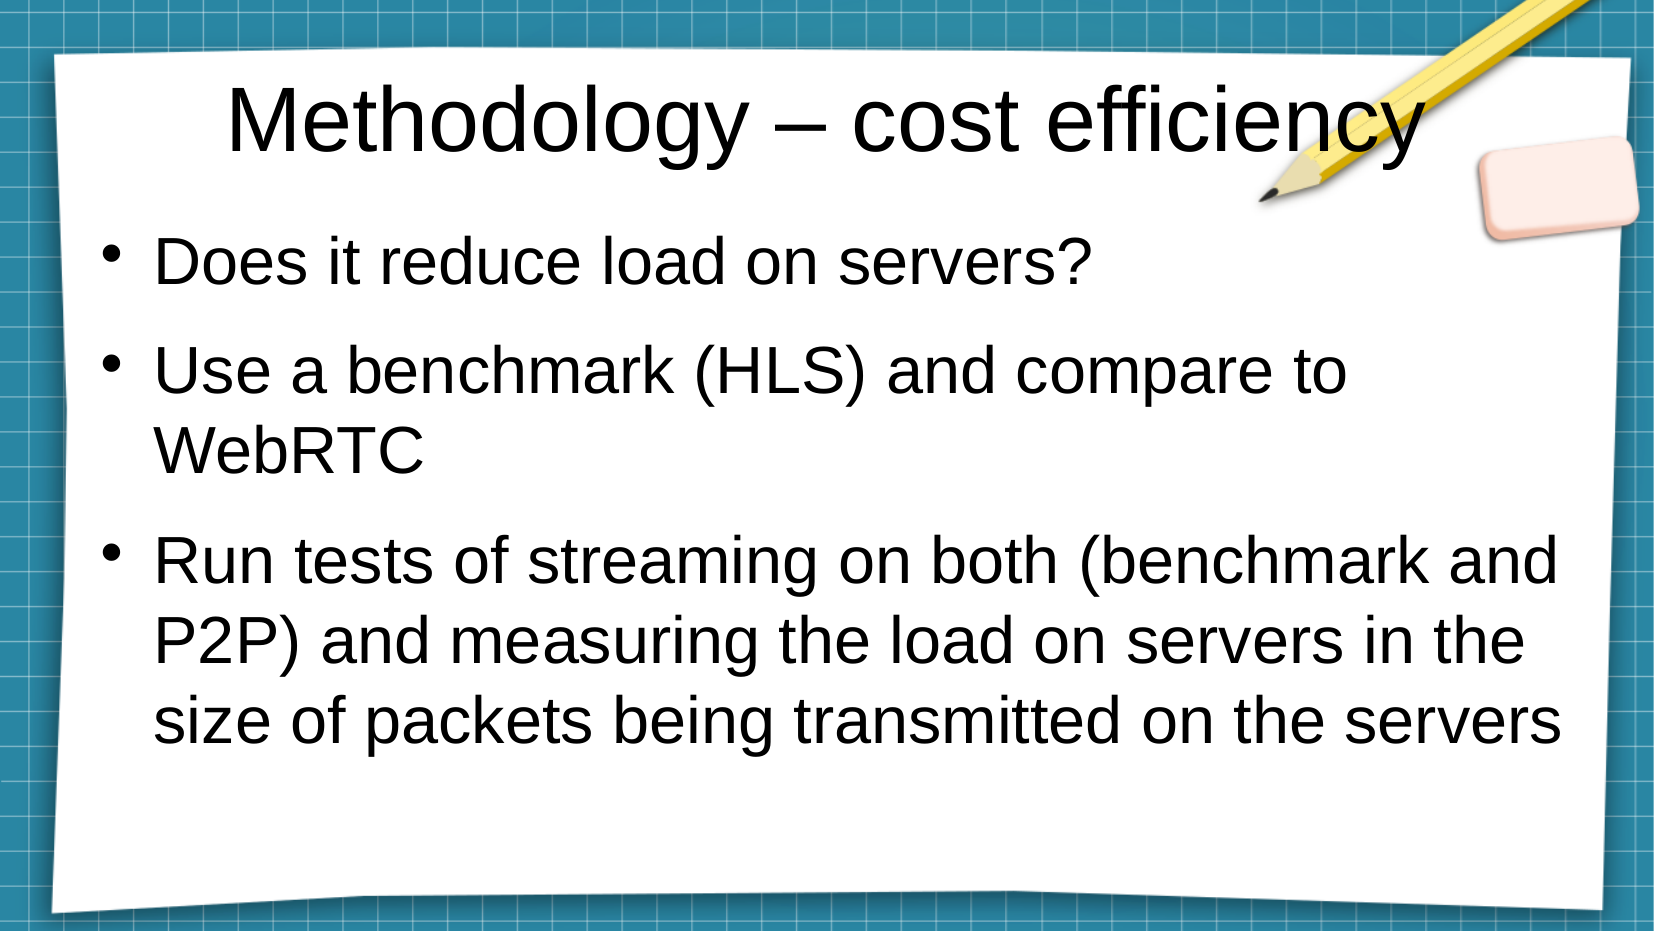

# Methodology – cost efficiency
Does it reduce load on servers?
Use a benchmark (HLS) and compare to WebRTC
Run tests of streaming on both (benchmark and P2P) and measuring the load on servers in the size of packets being transmitted on the servers